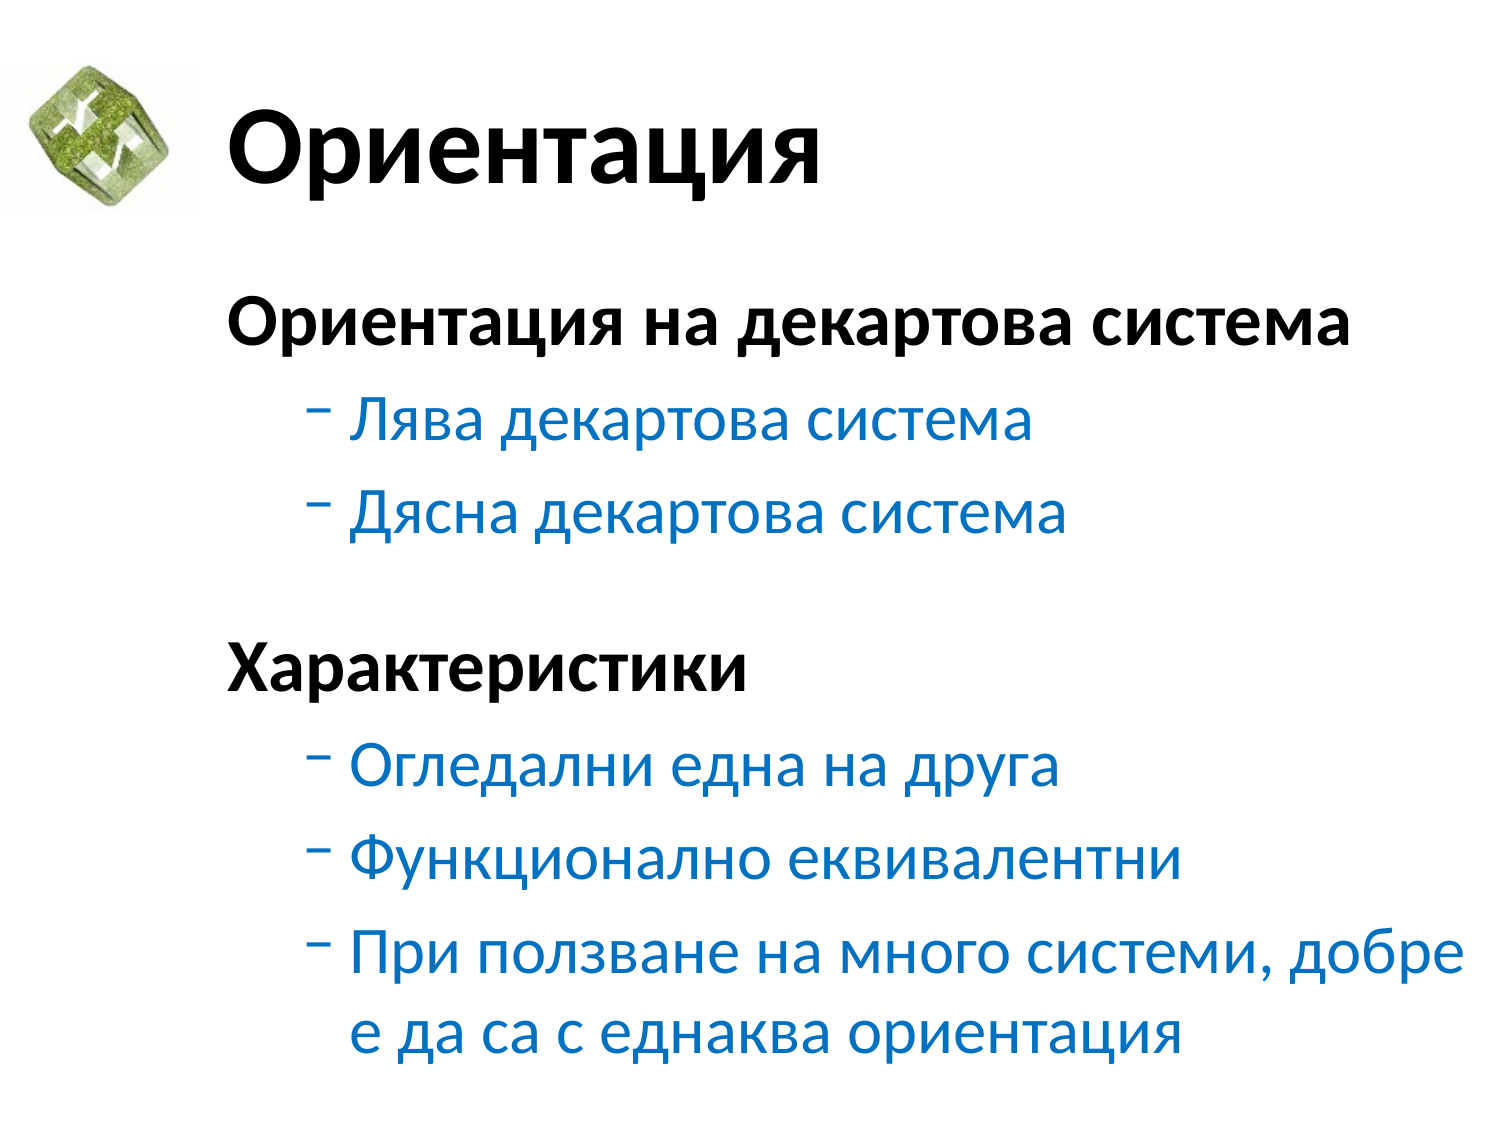

# Ориентация
Ориентация на декартова система
Лява декартова система
Дясна декартова система

Характеристики
Огледални една на друга
Функционално еквивалентни
При ползване на много системи, добре е да са с еднаква ориентация